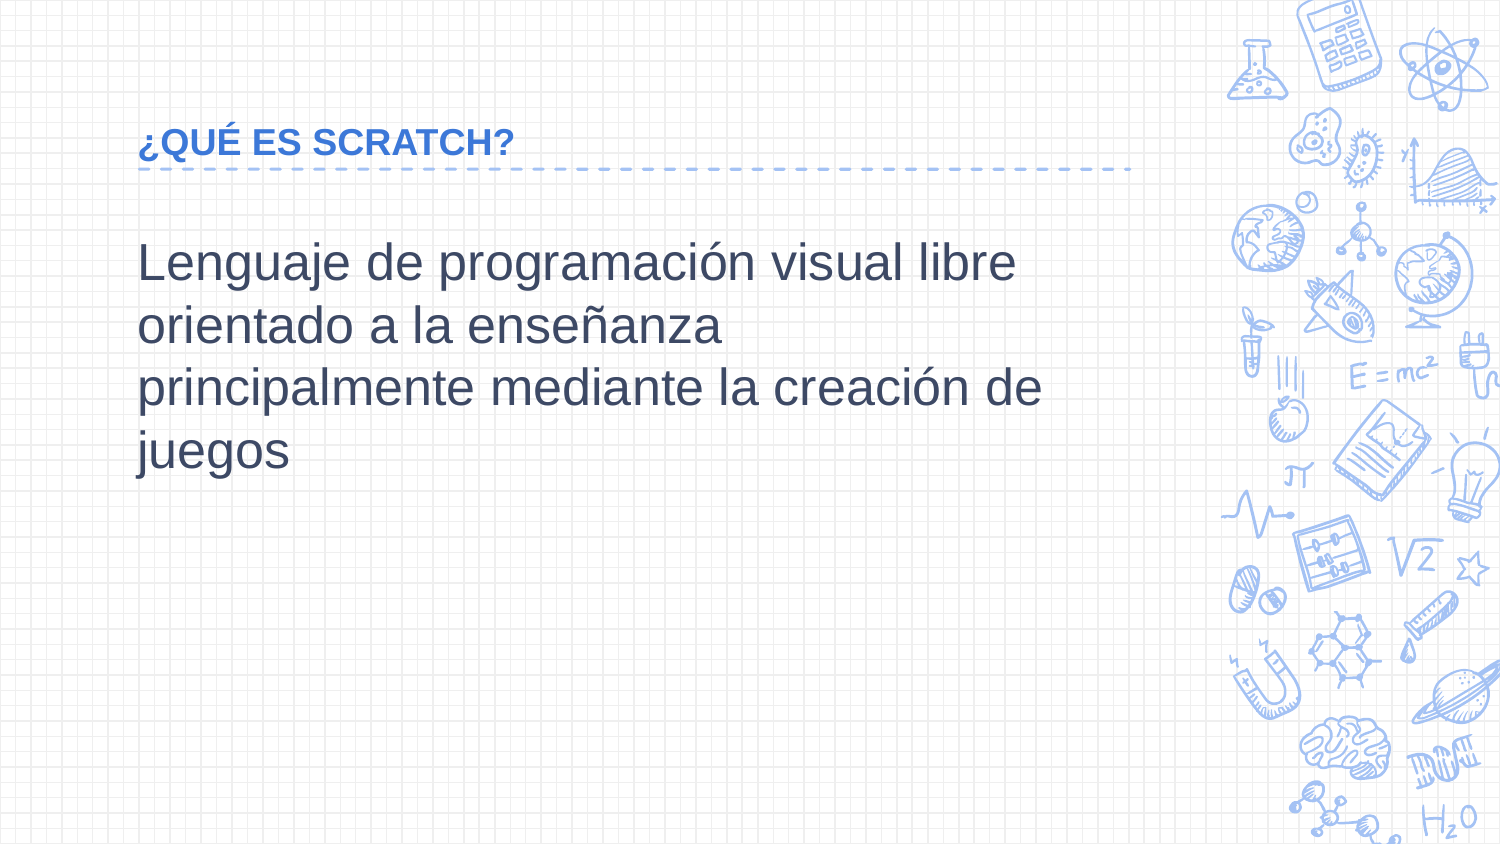

¿QUÉ ES SCRATCH?
Lenguaje de programación visual libre
orientado a la enseñanza
principalmente mediante la creación de juegos